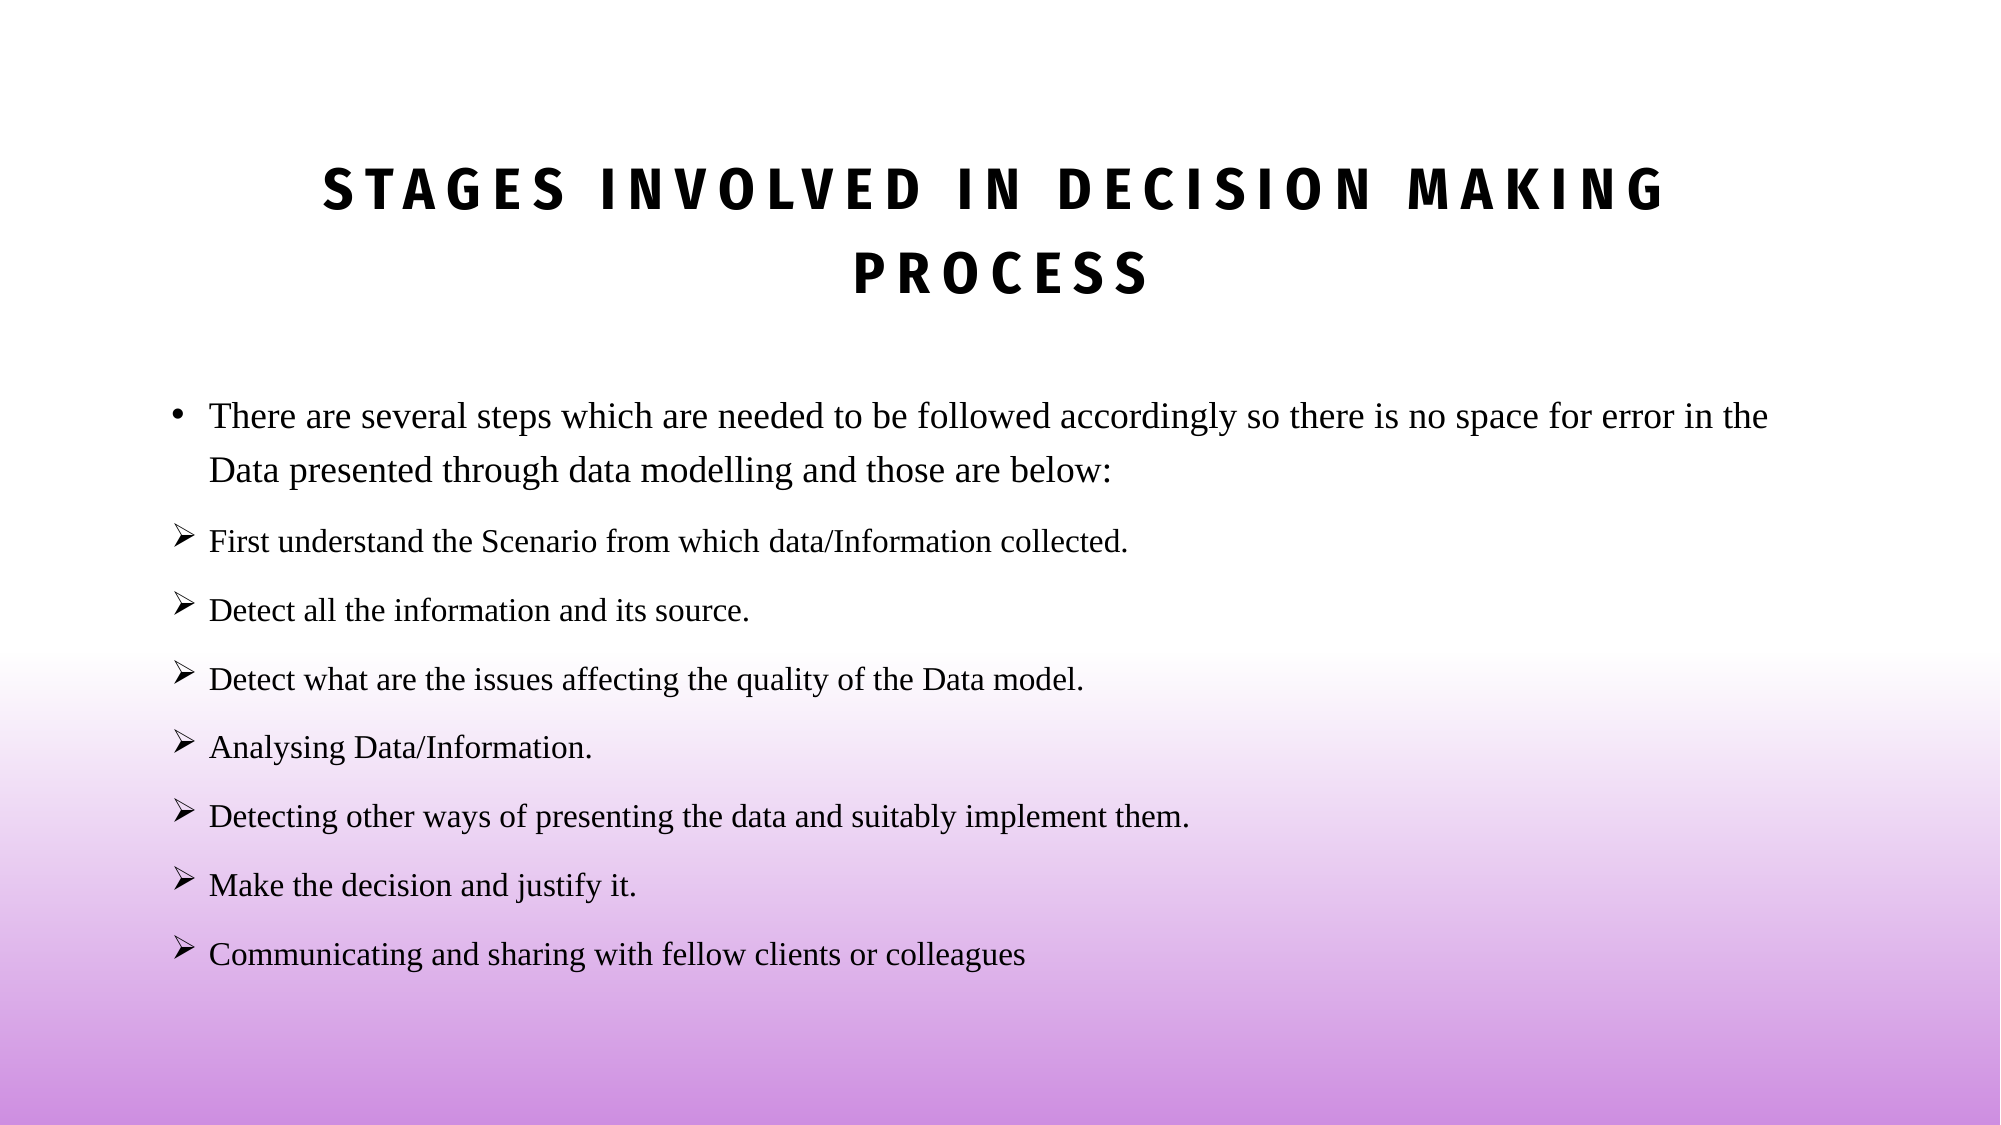

# Stages involved in decision making process
There are several steps which are needed to be followed accordingly so there is no space for error in the Data presented through data modelling and those are below:
First understand the Scenario from which data/Information collected.
Detect all the information and its source.
Detect what are the issues affecting the quality of the Data model.
Analysing Data/Information.
Detecting other ways of presenting the data and suitably implement them.
Make the decision and justify it.
Communicating and sharing with fellow clients or colleagues